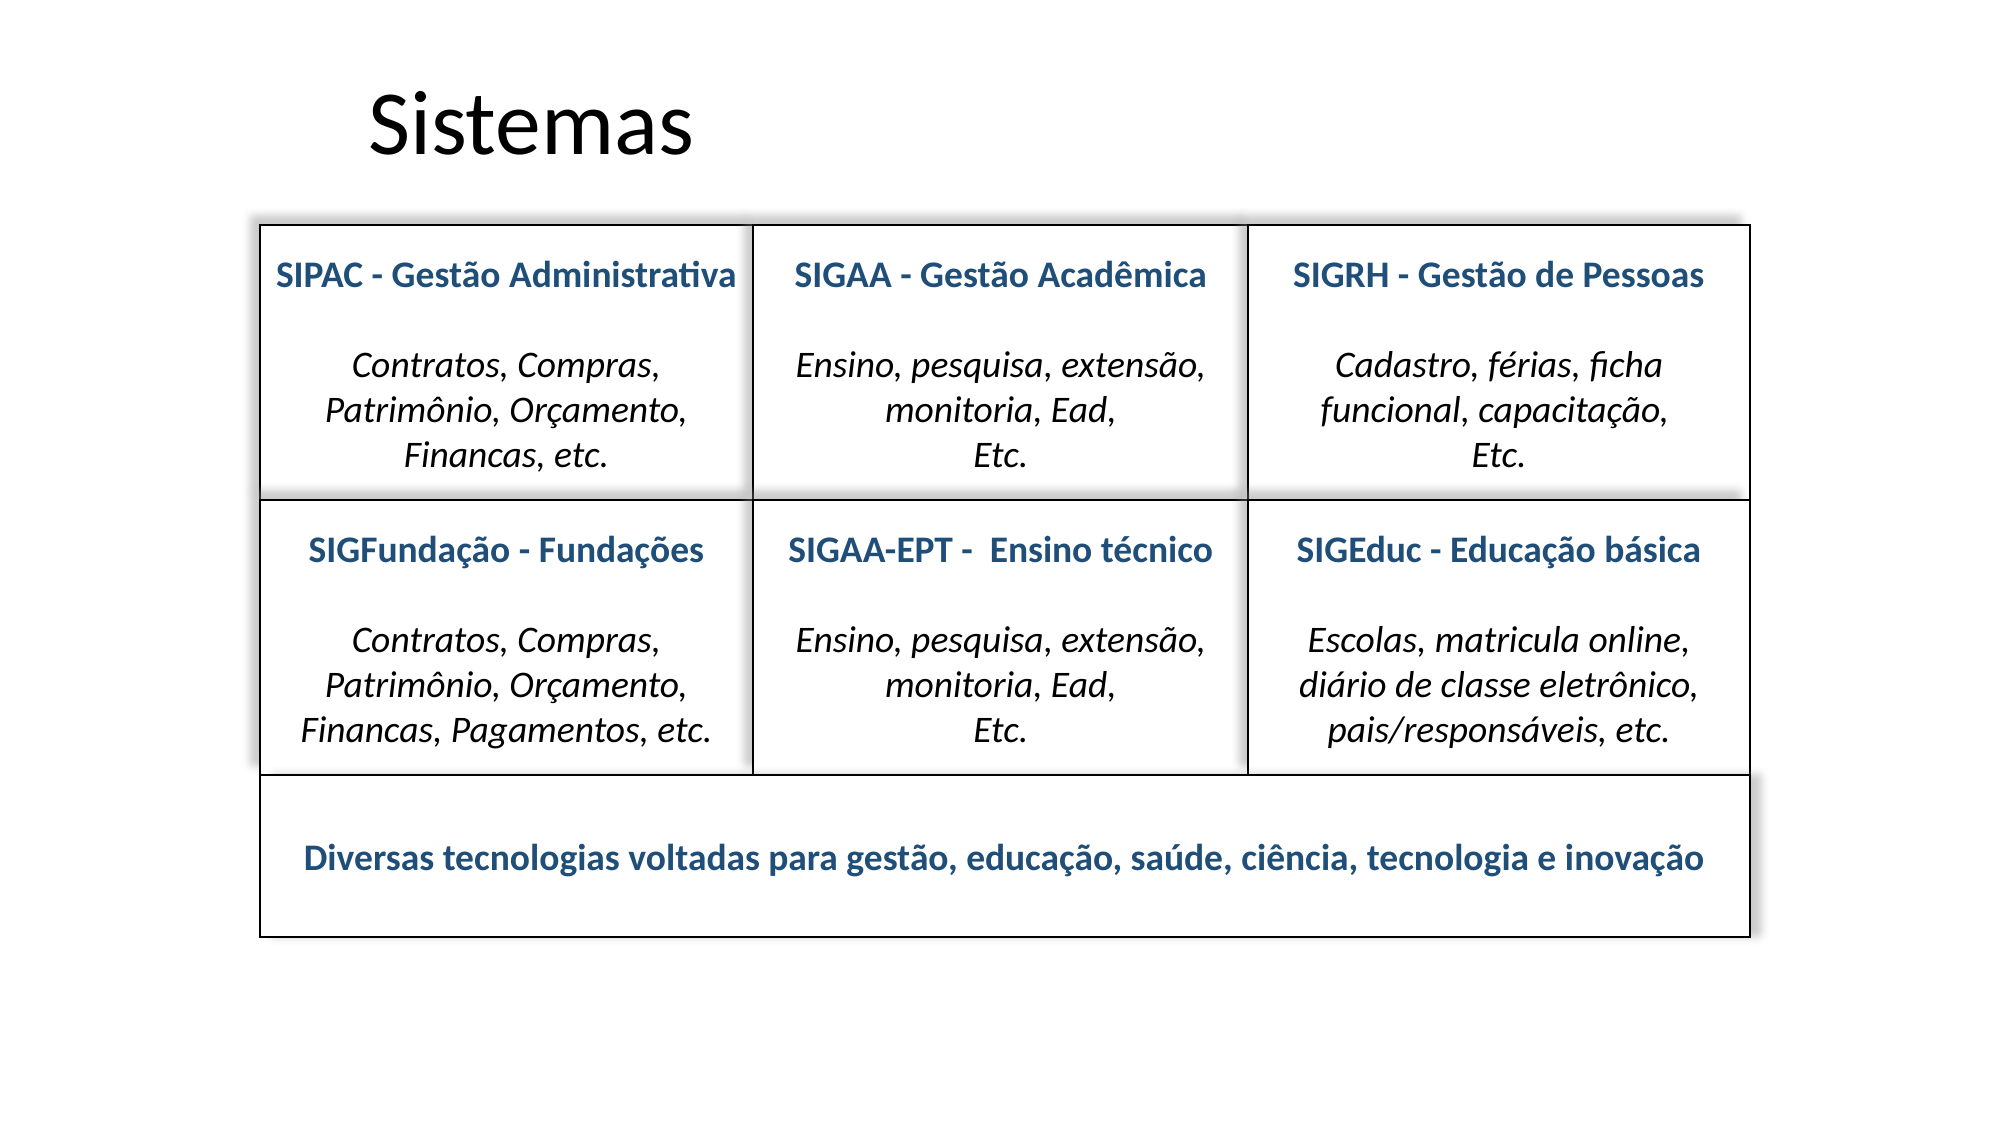

# Sistemas
SIPAC - Gestão Administrativa

Contratos, Compras, Patrimônio, Orçamento, Financas, etc.
SIGAA - Gestão Acadêmica

Ensino, pesquisa, extensão, monitoria, Ead,
Etc.
SIGRH - Gestão de Pessoas

Cadastro, férias, ficha funcional, capacitação,
Etc.
SIGFundação - Fundações

Contratos, Compras, Patrimônio, Orçamento, Financas, Pagamentos, etc.
SIGAA-EPT -  Ensino técnico

Ensino, pesquisa, extensão, monitoria, Ead,
Etc.
SIGEduc - Educação básica

Escolas, matricula online, diário de classe eletrônico, pais/responsáveis, etc.
Diversas tecnologias voltadas para gestão, educação, saúde, ciência, tecnologia e inovação